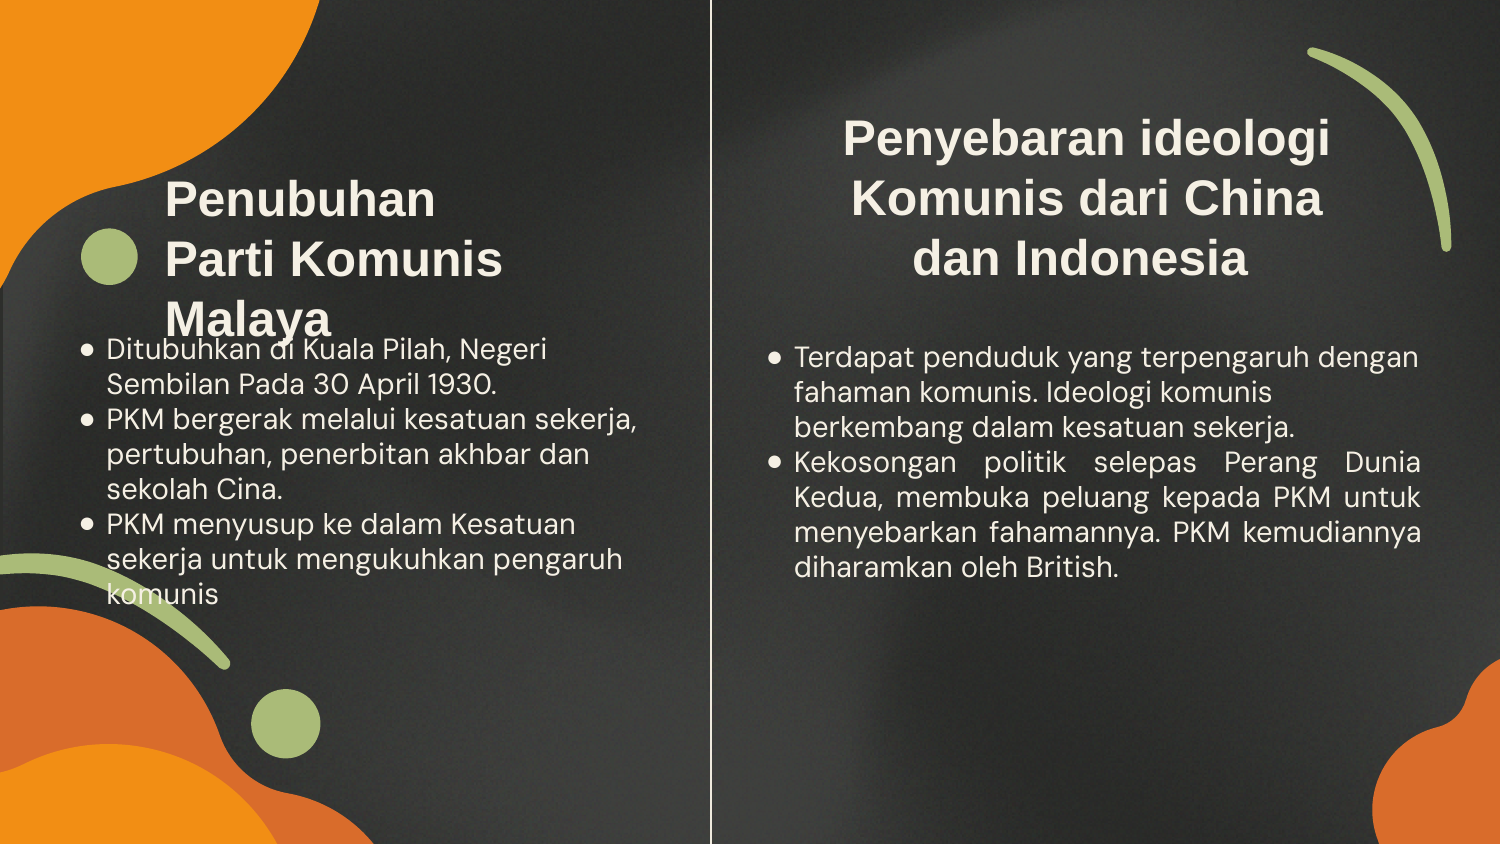

Penyebaran ideologi Komunis dari China dan Indonesia
# Penubuhan Parti Komunis Malaya
Ditubuhkan di Kuala Pilah, Negeri Sembilan Pada 30 April 1930.
PKM bergerak melalui kesatuan sekerja, pertubuhan, penerbitan akhbar dan sekolah Cina.
PKM menyusup ke dalam Kesatuan sekerja untuk mengukuhkan pengaruh komunis

Terdapat penduduk yang terpengaruh dengan fahaman komunis. Ideologi komunis berkembang dalam kesatuan sekerja.
Kekosongan politik selepas Perang Dunia Kedua, membuka peluang kepada PKM untuk menyebarkan fahamannya. PKM kemudiannya diharamkan oleh British.